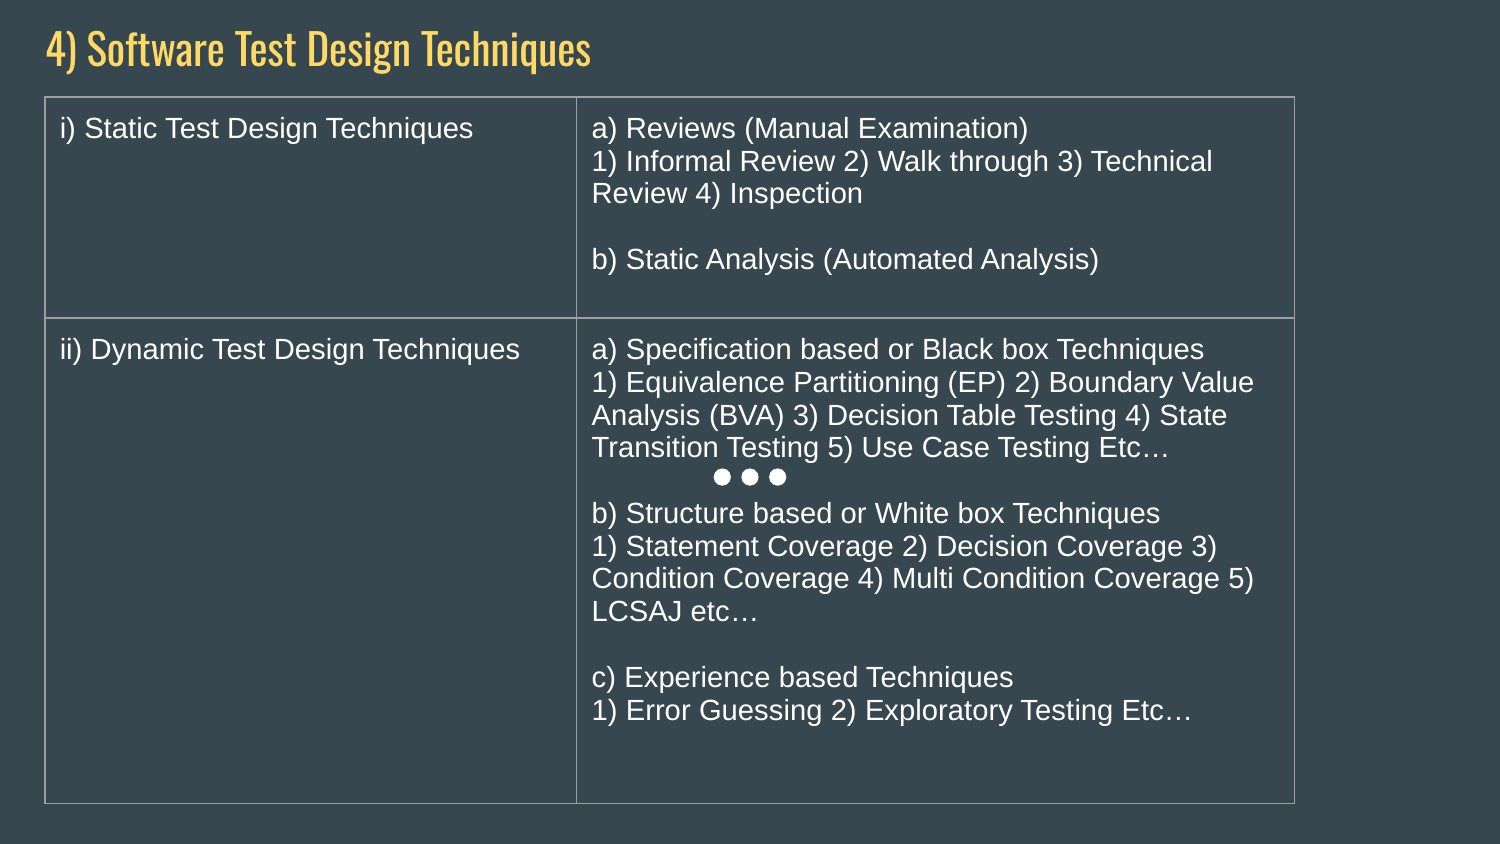

# 4) Software Test Design Techniques

| i) Static Test Design Techniques | a) Reviews (Manual Examination) 1) Informal Review 2) Walk through 3) Technical Review 4) Inspection b) Static Analysis (Automated Analysis) |
| --- | --- |
| ii) Dynamic Test Design Techniques | a) Specification based or Black box Techniques 1) Equivalence Partitioning (EP) 2) Boundary Value Analysis (BVA) 3) Decision Table Testing 4) State Transition Testing 5) Use Case Testing Etc… b) Structure based or White box Techniques 1) Statement Coverage 2) Decision Coverage 3) Condition Coverage 4) Multi Condition Coverage 5) LCSAJ etc… c) Experience based Techniques 1) Error Guessing 2) Exploratory Testing Etc… |